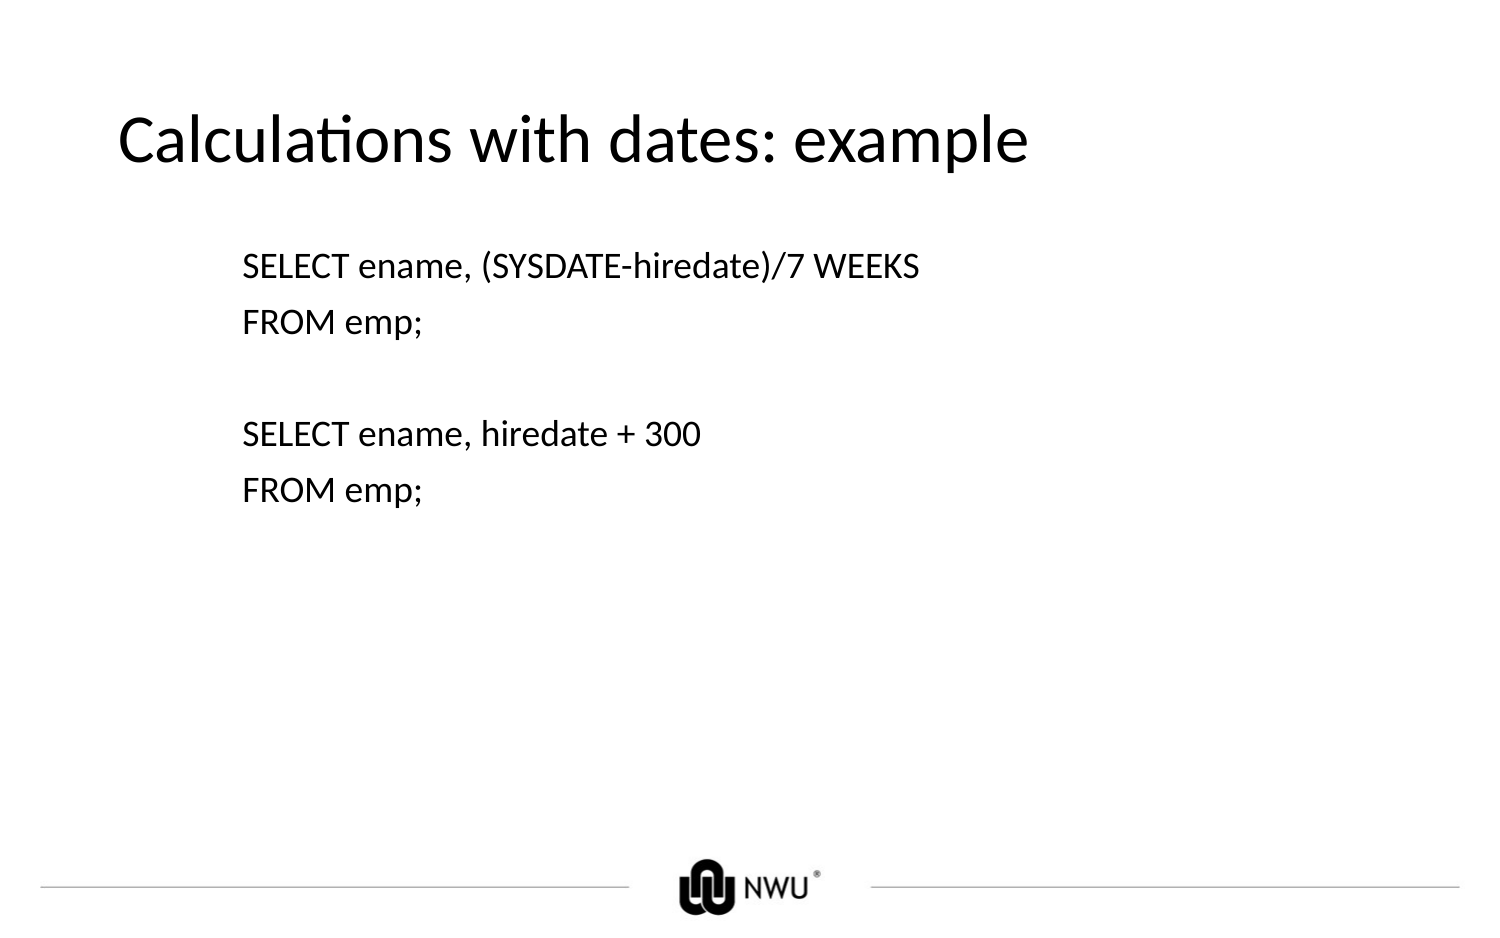

# Calculations with dates: example
SELECT ename, (SYSDATE-hiredate)/7 WEEKS
FROM emp;

SELECT ename, hiredate + 300
FROM emp;